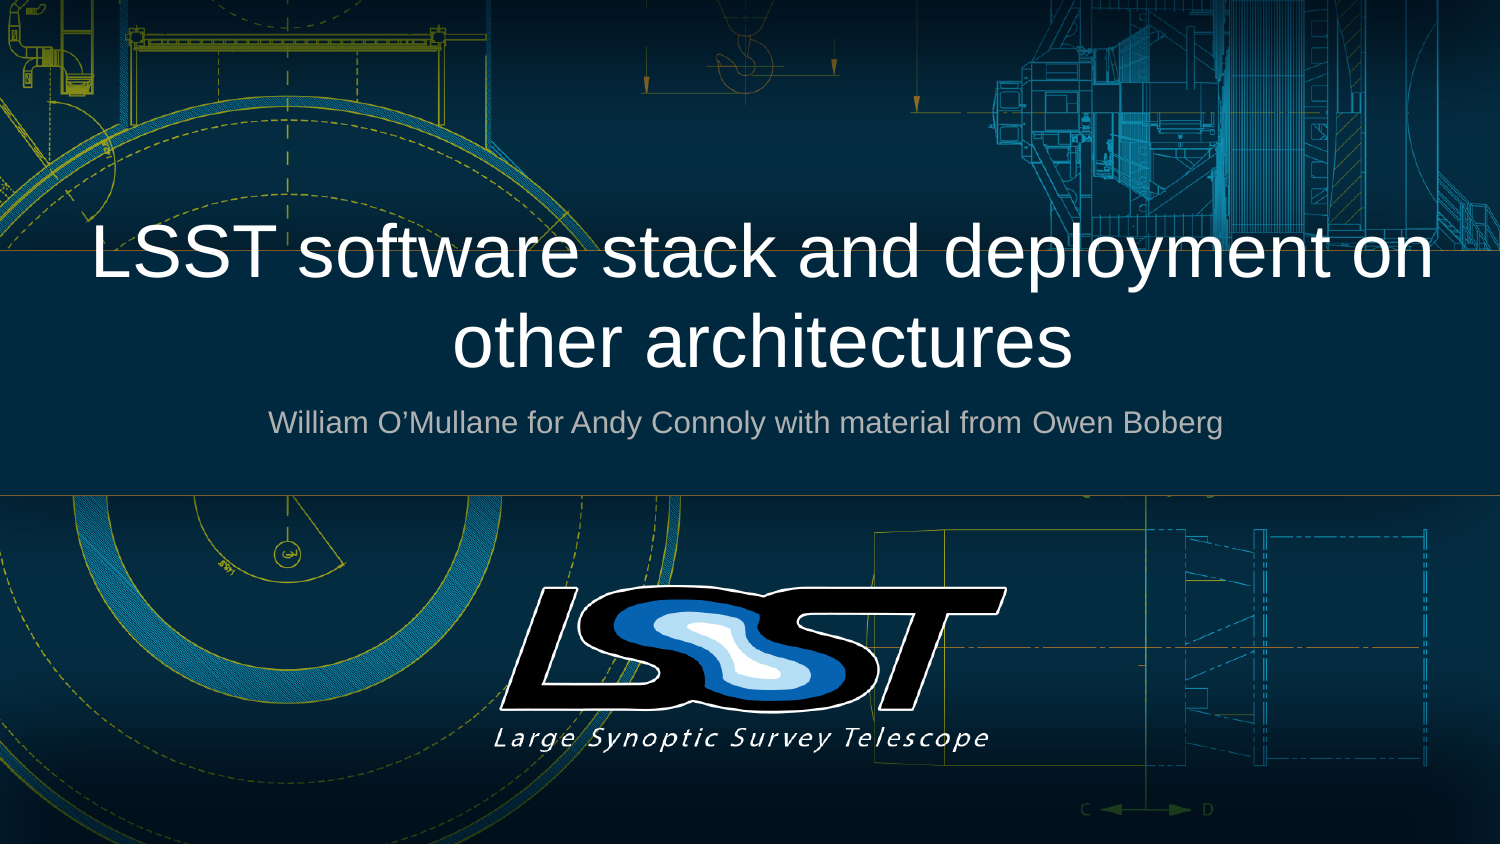

# LSST software stack and deployment on other architectures
William O’Mullane for Andy Connoly with material from Owen Boberg